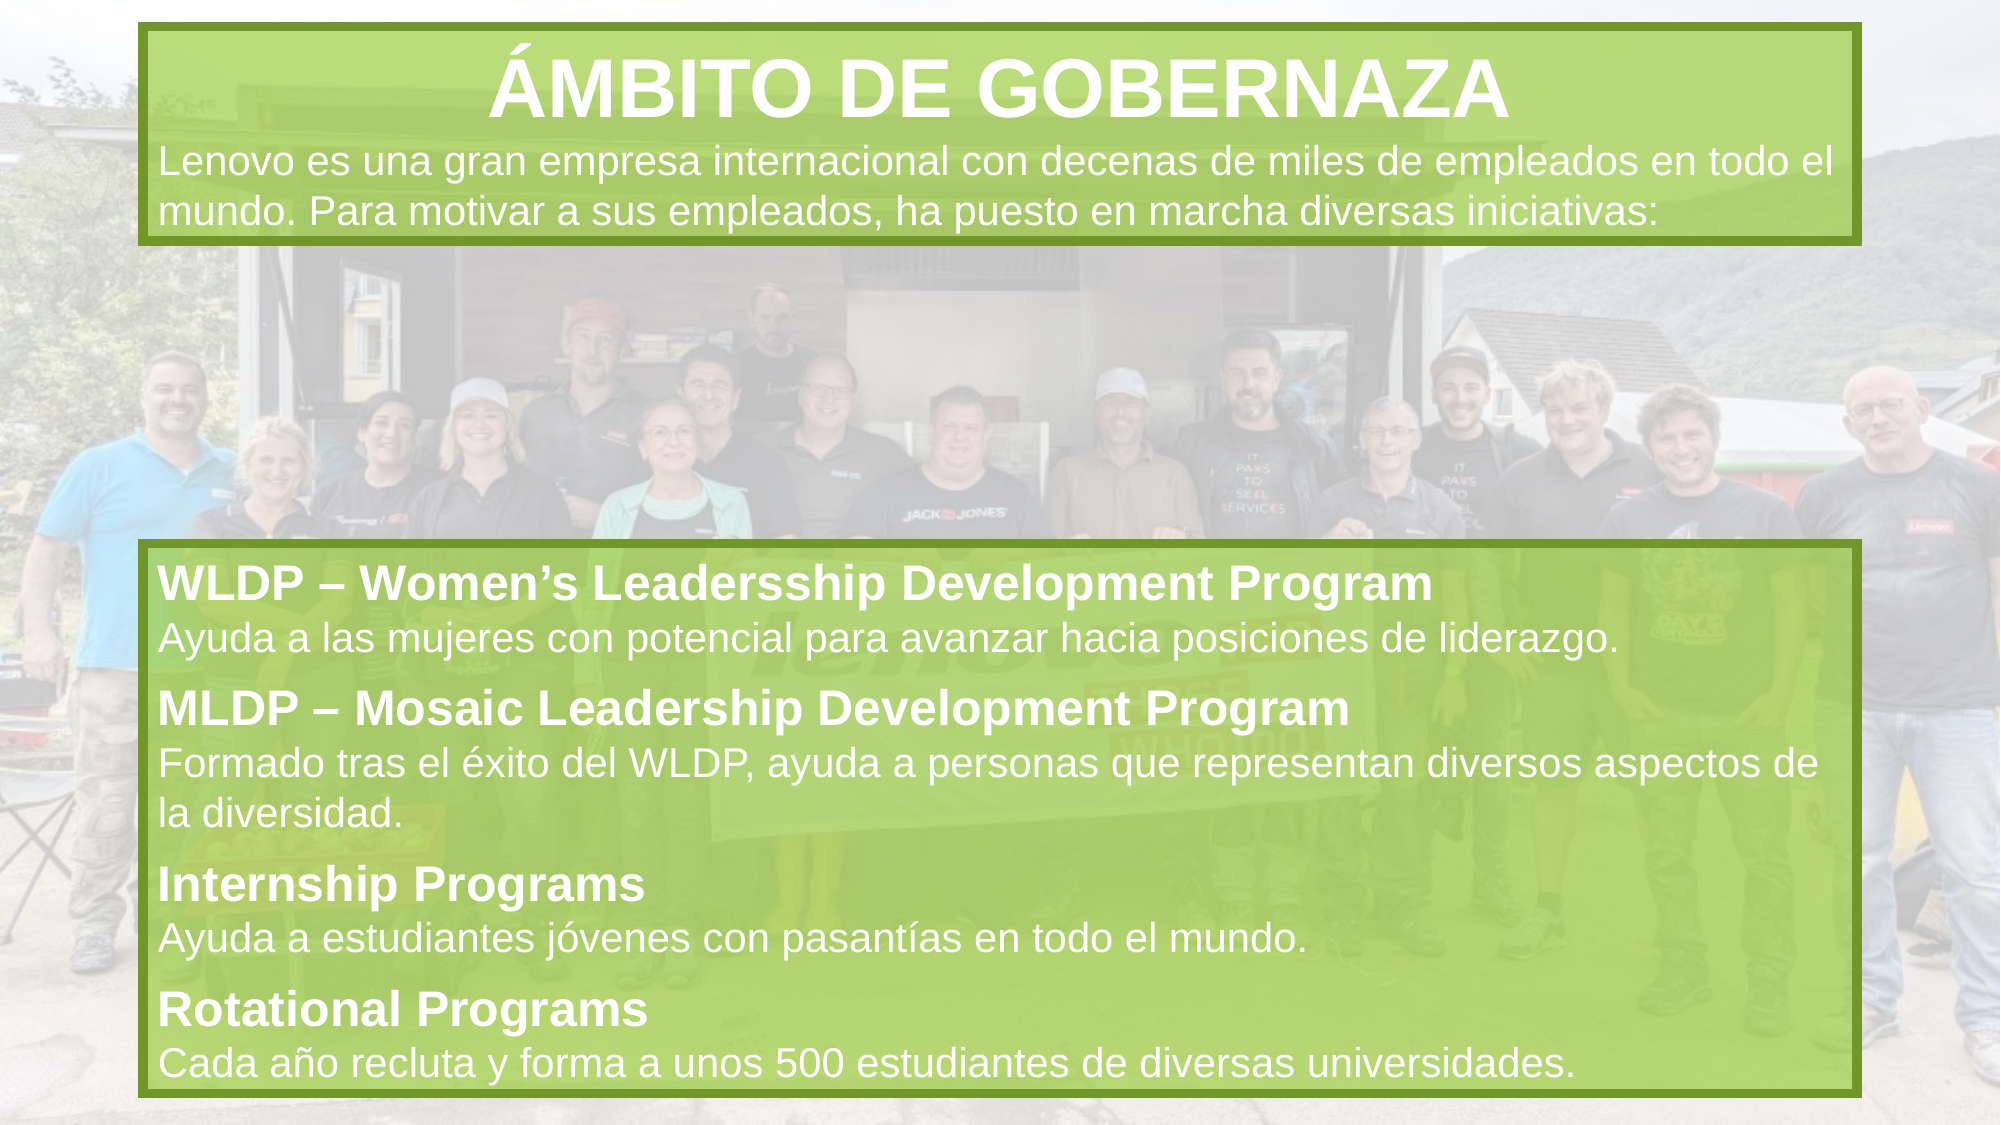

ÁMBITO DE GOBERNAZA
Lenovo es una gran empresa internacional con decenas de miles de empleados en todo el mundo. Para motivar a sus empleados, ha puesto en marcha diversas iniciativas:
WLDP – Women’s Leadersship Development Program
Ayuda a las mujeres con potencial para avanzar hacia posiciones de liderazgo.

MLDP – Mosaic Leadership Development Program
Formado tras el éxito del WLDP, ayuda a personas que representan diversos aspectos de la diversidad.

Internship Programs
Ayuda a estudiantes jóvenes con pasantías en todo el mundo.

Rotational Programs
Cada año recluta y forma a unos 500 estudiantes de diversas universidades.